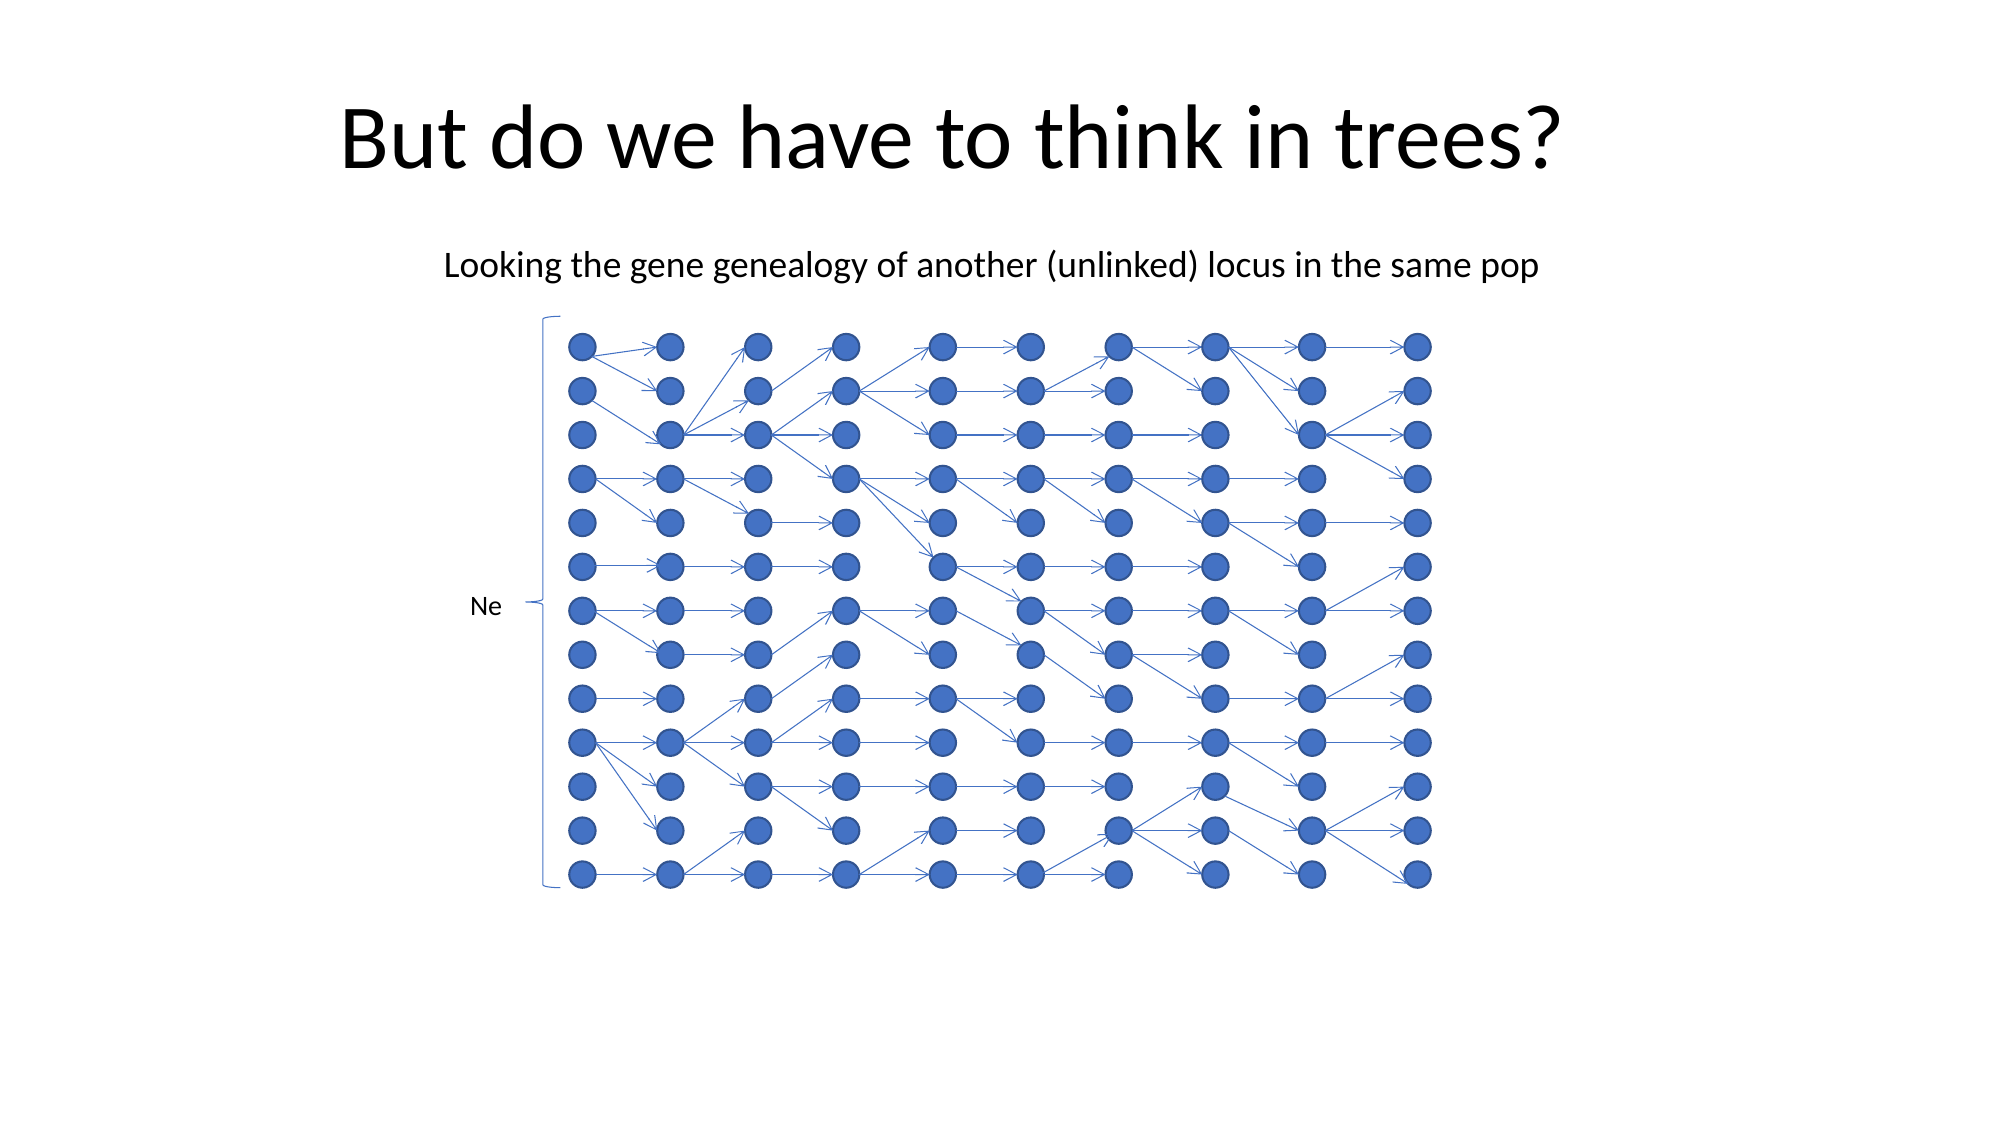

# But do we have to think in trees?
Looking the gene genealogy of another (unlinked) locus in the same pop

Ne